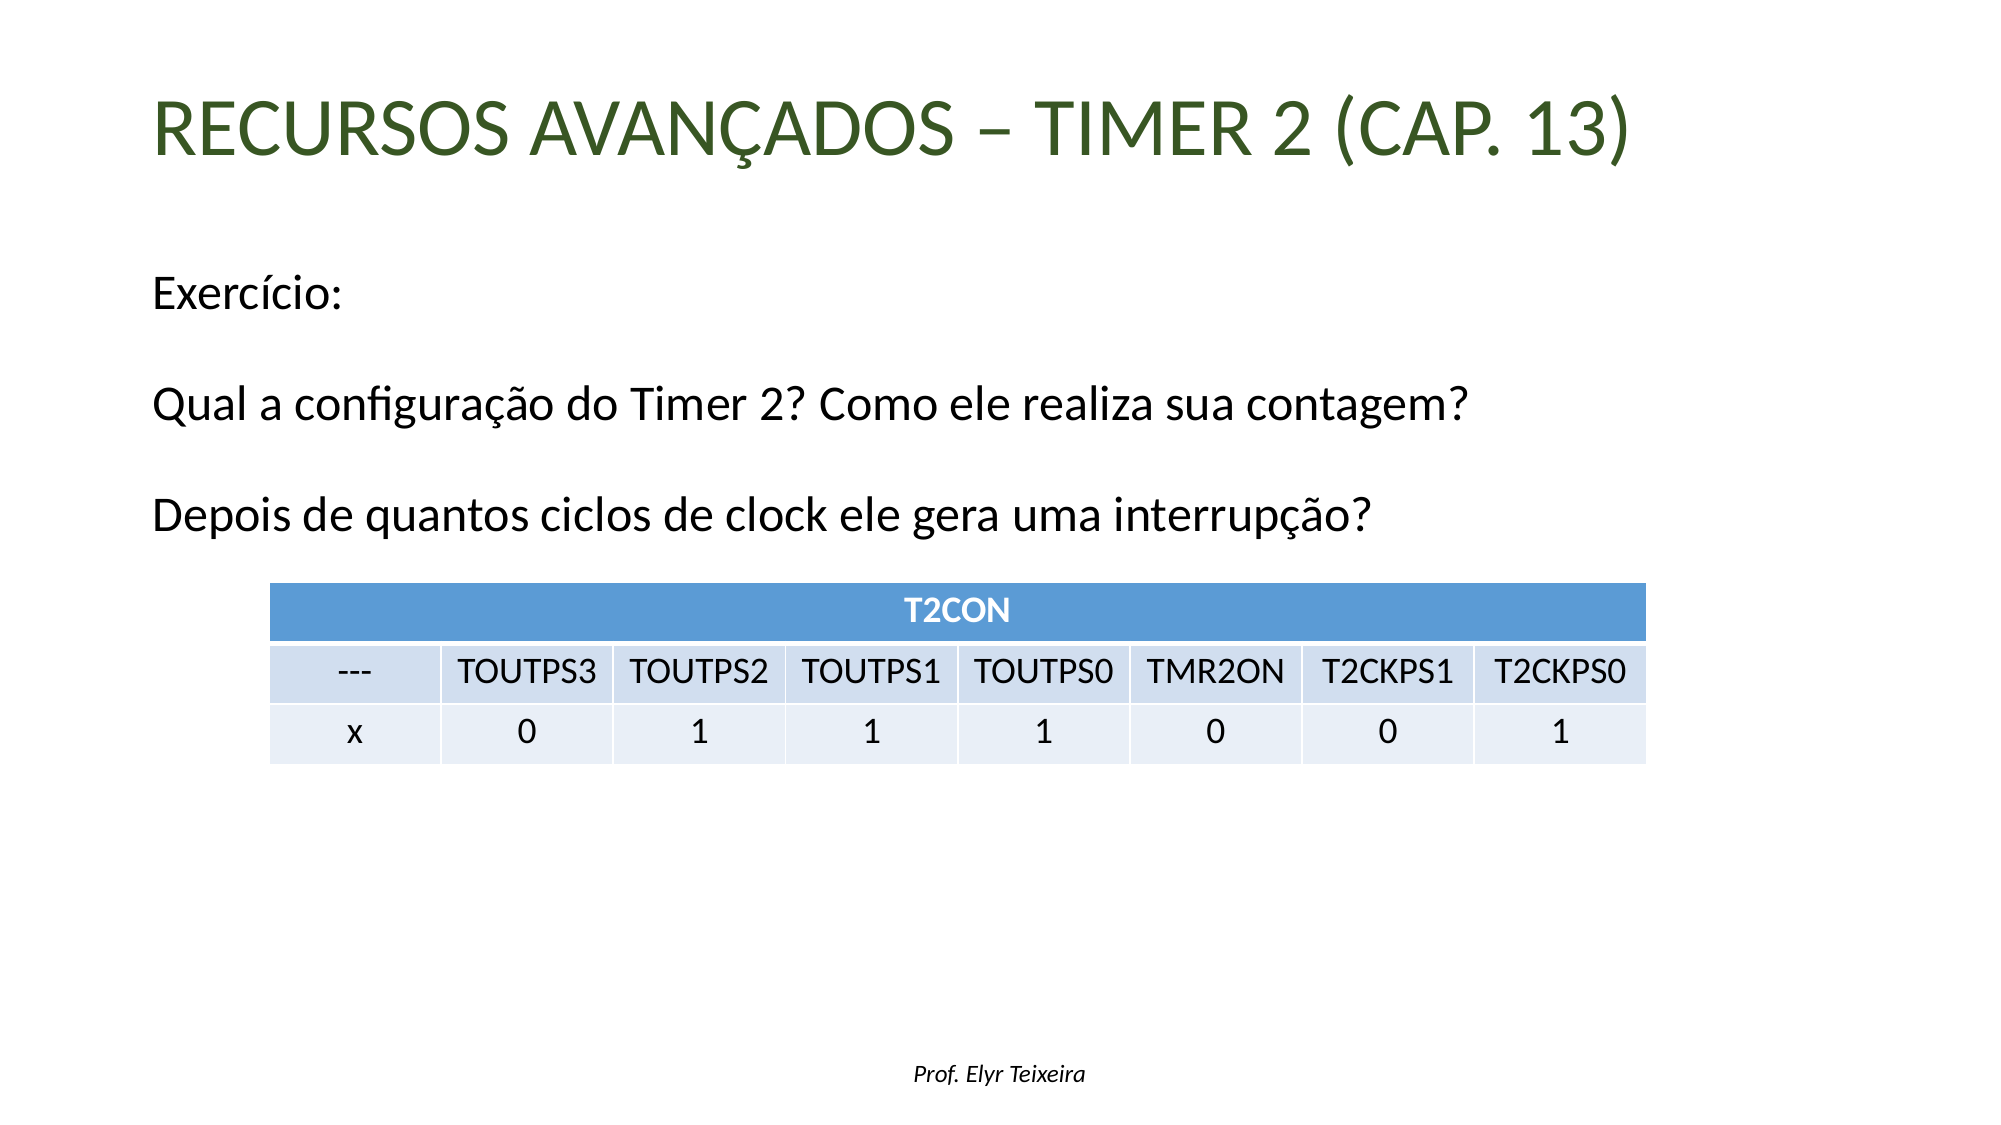

# Recursos avançados – timer 2 (cap. 13)
Exercício:
Qual a configuração do Timer 2? Como ele realiza sua contagem?
Depois de quantos ciclos de clock ele gera uma interrupção?
| T2CON |  |  |  |  |  |  |  |
| --- | --- | --- | --- | --- | --- | --- | --- |
| --- | TOUTPS3 | TOUTPS2 | TOUTPS1 | TOUTPS0 | TMR2ON | T2CKPS1 | T2CKPS0 |
| x | 0 | 1 | 1 | 1 | 0 | 0 | 1 |